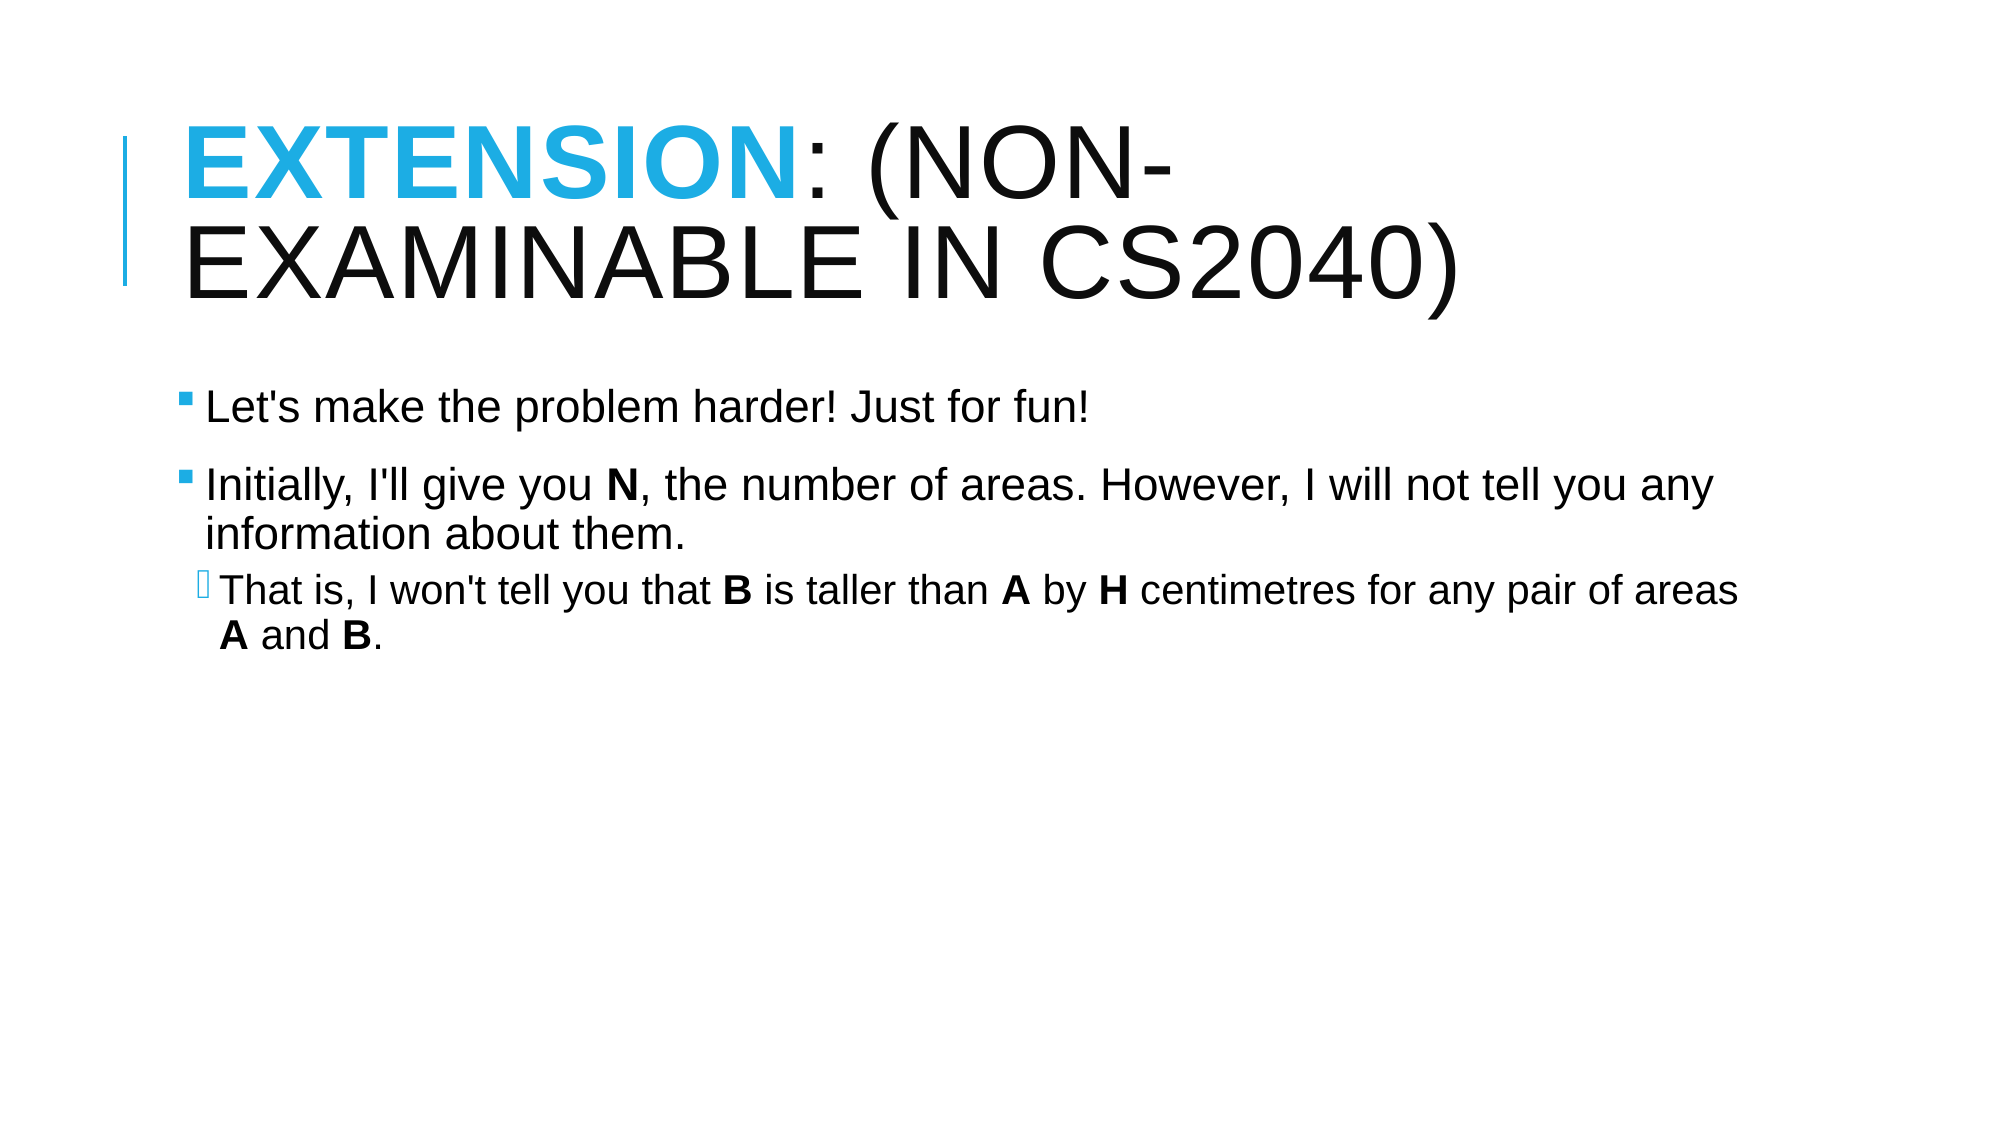

# Extension: (Non-examinable in CS2040)
Let's make the problem harder! Just for fun!
Initially, I'll give you N, the number of areas. However, I will not tell you any information about them.
That is, I won't tell you that B is taller than A by H centimetres for any pair of areas A and B.